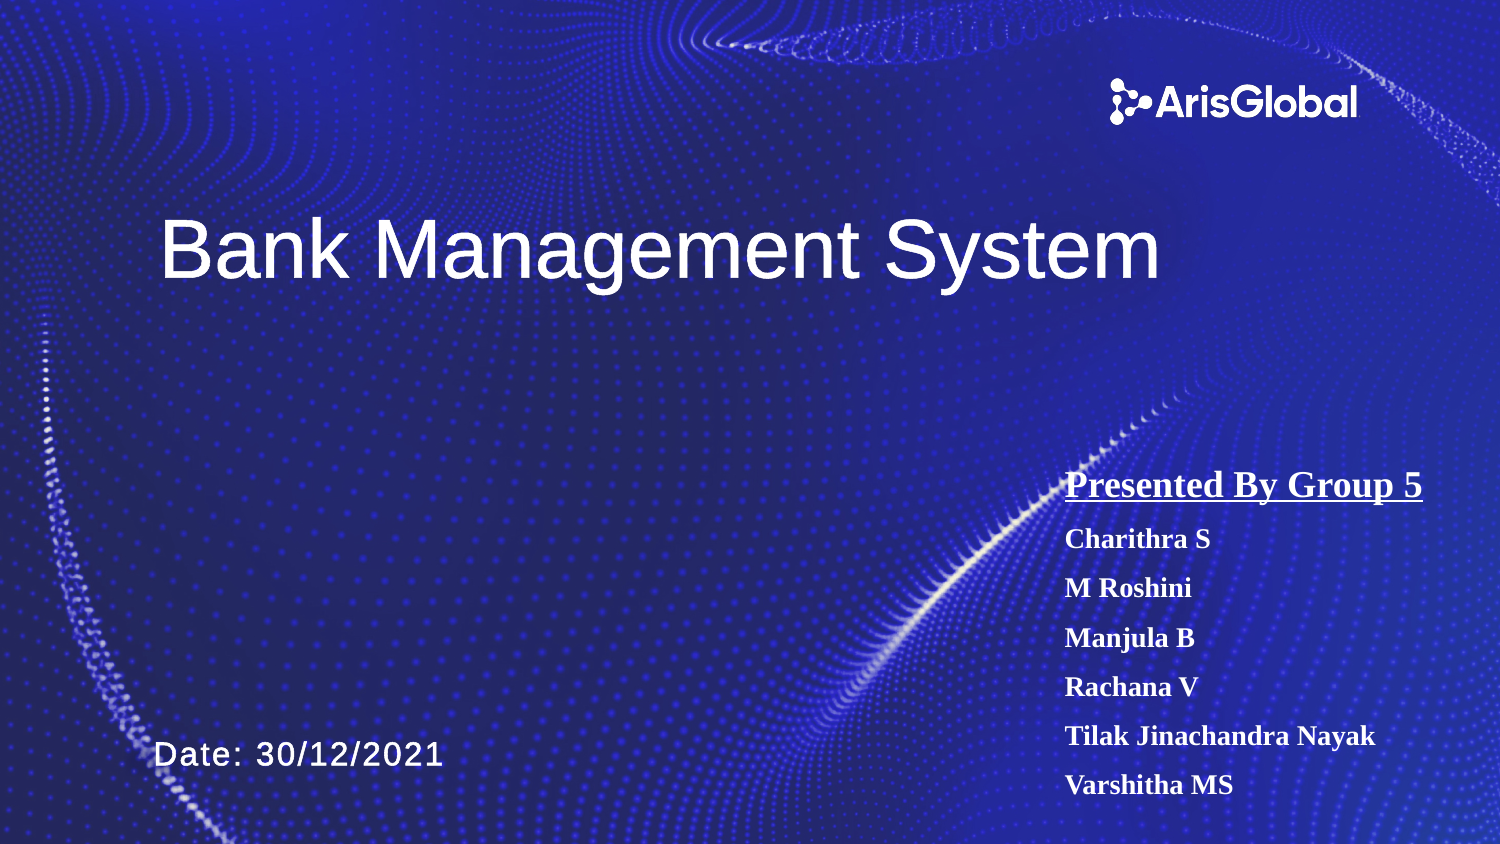

Bank Management System
Presented By Group 5
Charithra S
M Roshini
Manjula B
Rachana V
Tilak Jinachandra Nayak
Varshitha MS

Date: 30/12/2021